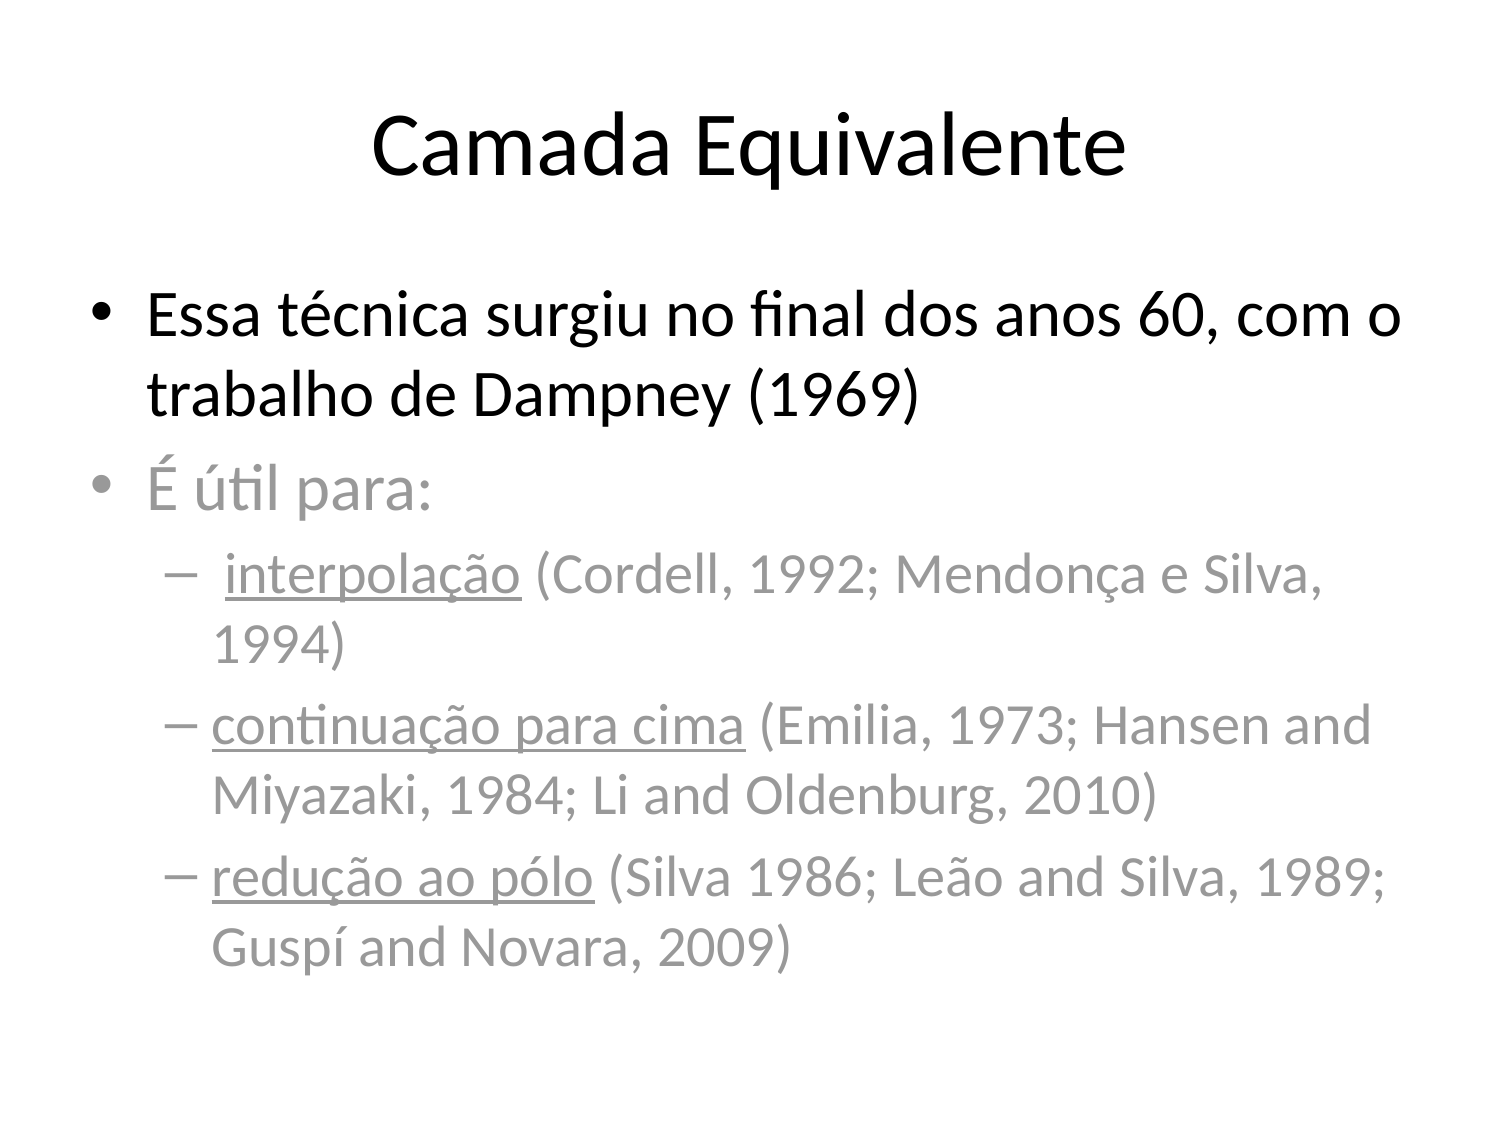

# Camada Equivalente
Essa técnica surgiu no final dos anos 60, com o trabalho de Dampney (1969)
É útil para:
 interpolação (Cordell, 1992; Mendonça e Silva, 1994)
continuação para cima (Emilia, 1973; Hansen and Miyazaki, 1984; Li and Oldenburg, 2010)
redução ao pólo (Silva 1986; Leão and Silva, 1989; Guspí and Novara, 2009)